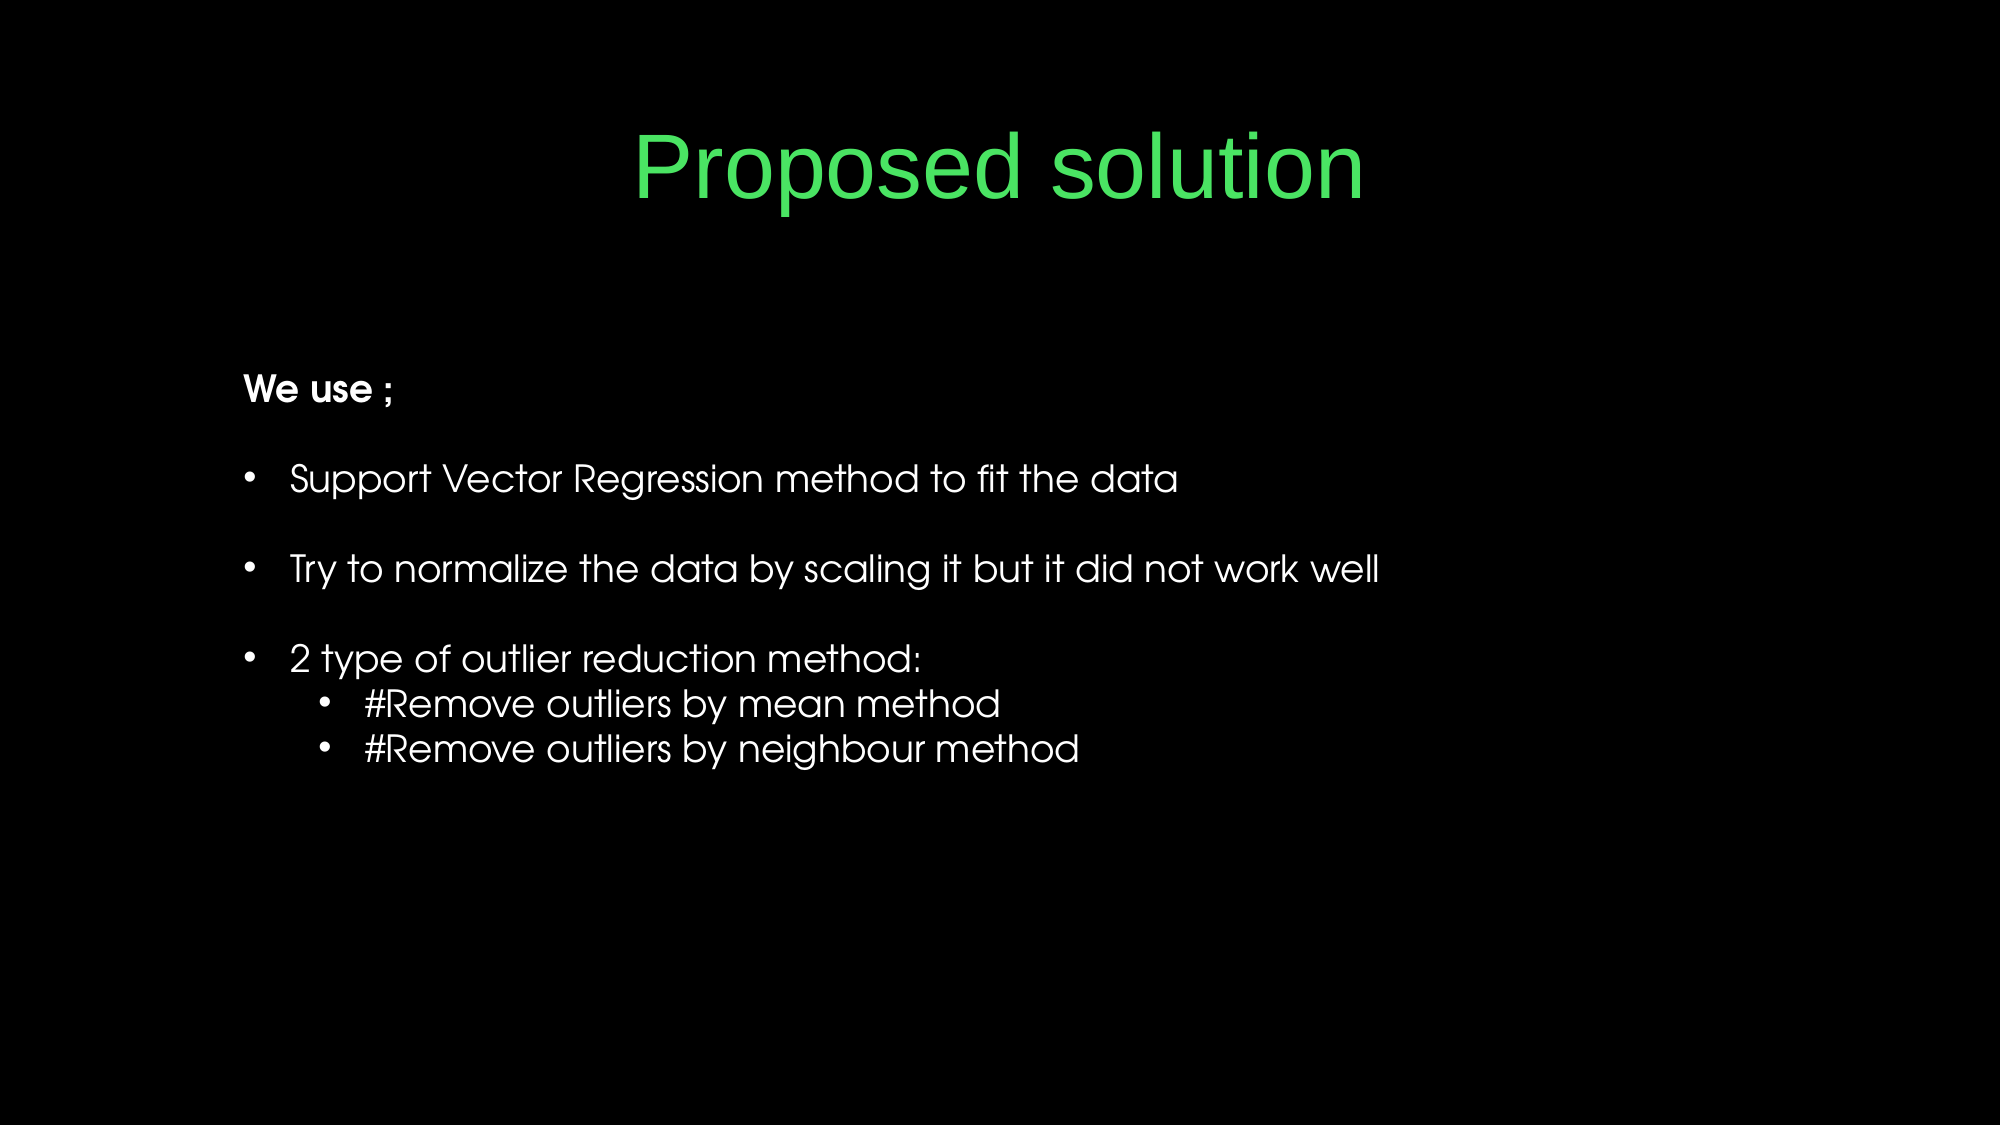

# Proposed solution

We use ;

Support Vector Regression method to fit the data

Try to normalize the data by scaling it but it did not work well

2 type of outlier reduction method:
#Remove outliers by mean method
#Remove outliers by neighbour method